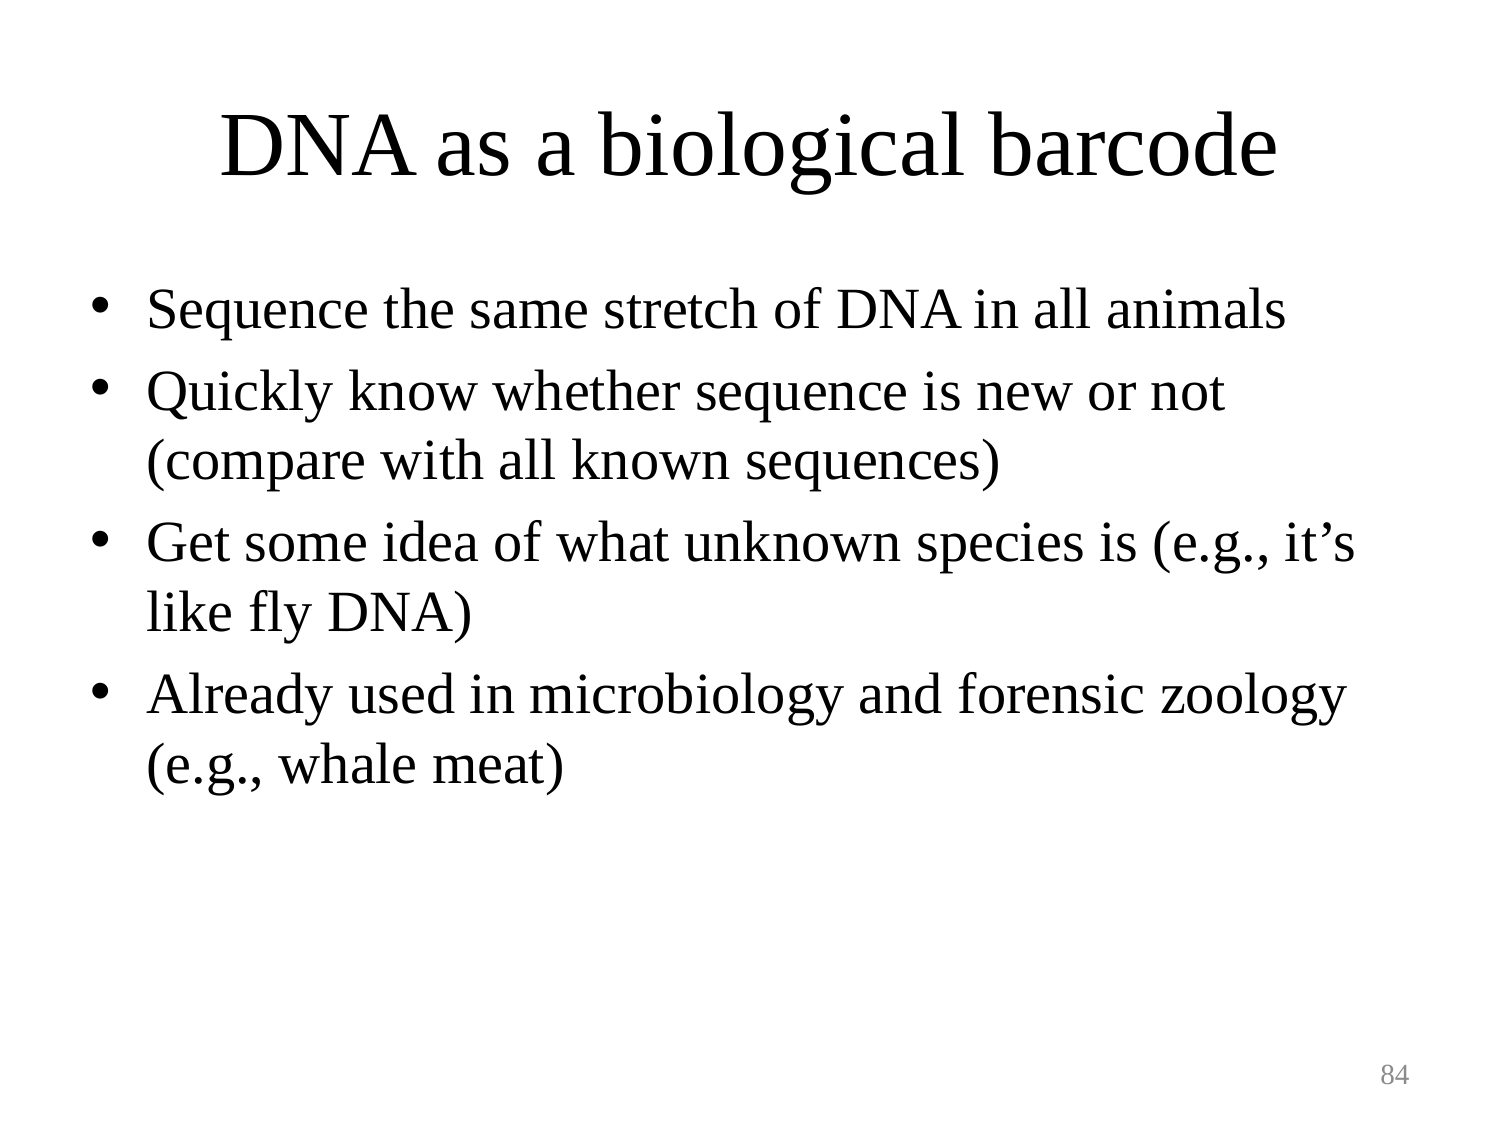

# DNA as a biological barcode
Sequence the same stretch of DNA in all animals
Quickly know whether sequence is new or not (compare with all known sequences)
Get some idea of what unknown species is (e.g., it’s like fly DNA)
Already used in microbiology and forensic zoology (e.g., whale meat)

84